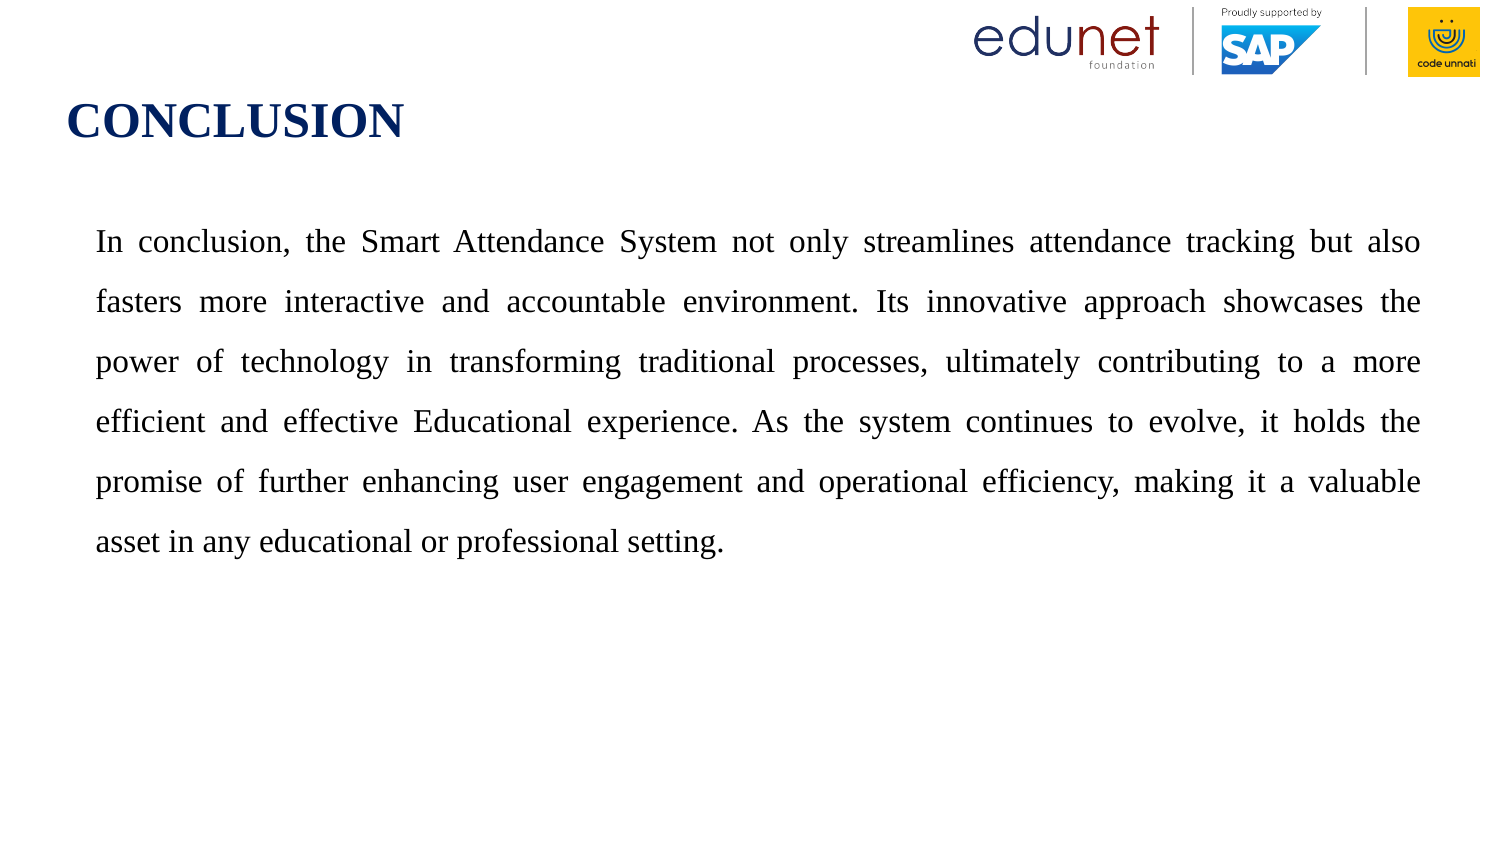

# CONCLUSION
In conclusion, the Smart Attendance System not only streamlines attendance tracking but also fasters more interactive and accountable environment. Its innovative approach showcases the power of technology in transforming traditional processes, ultimately contributing to a more efficient and effective Educational experience. As the system continues to evolve, it holds the promise of further enhancing user engagement and operational efficiency, making it a valuable asset in any educational or professional setting.